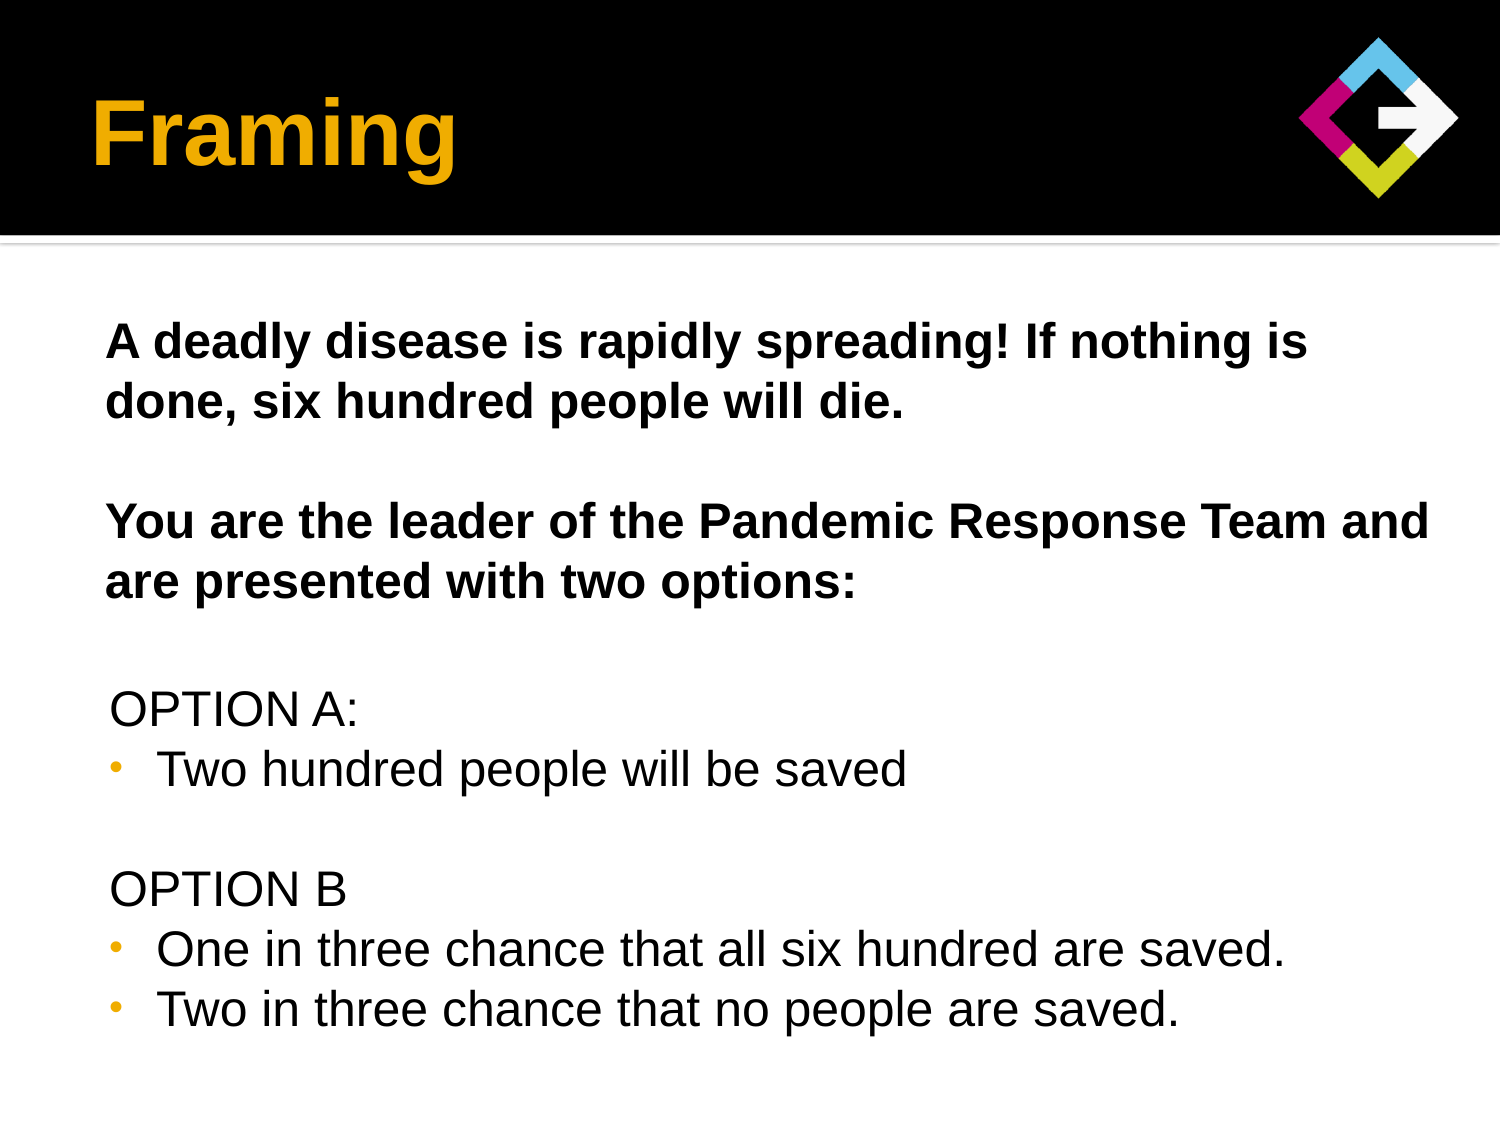

# Framing

A deadly disease is rapidly spreading! If nothing is done, six hundred people will die.

You are the leader of the Pandemic Response Team and are presented with two options:

OPTION A:
Two hundred people will be saved

OPTION B
One in three chance that all six hundred are saved.
Two in three chance that no people are saved.